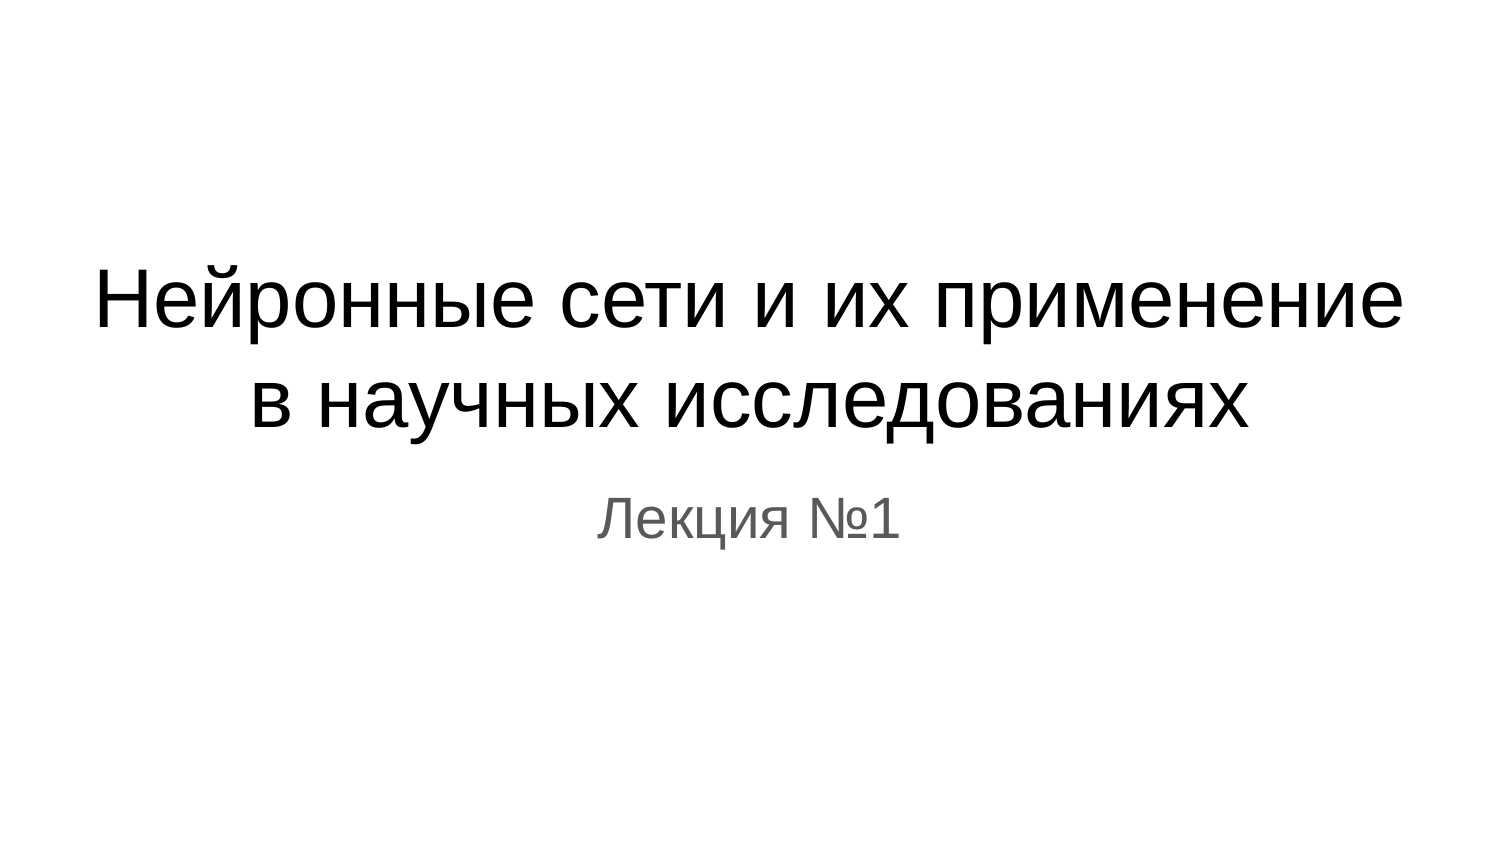

# Нейронные сети и их применение в научных исследованиях
Лекция №1